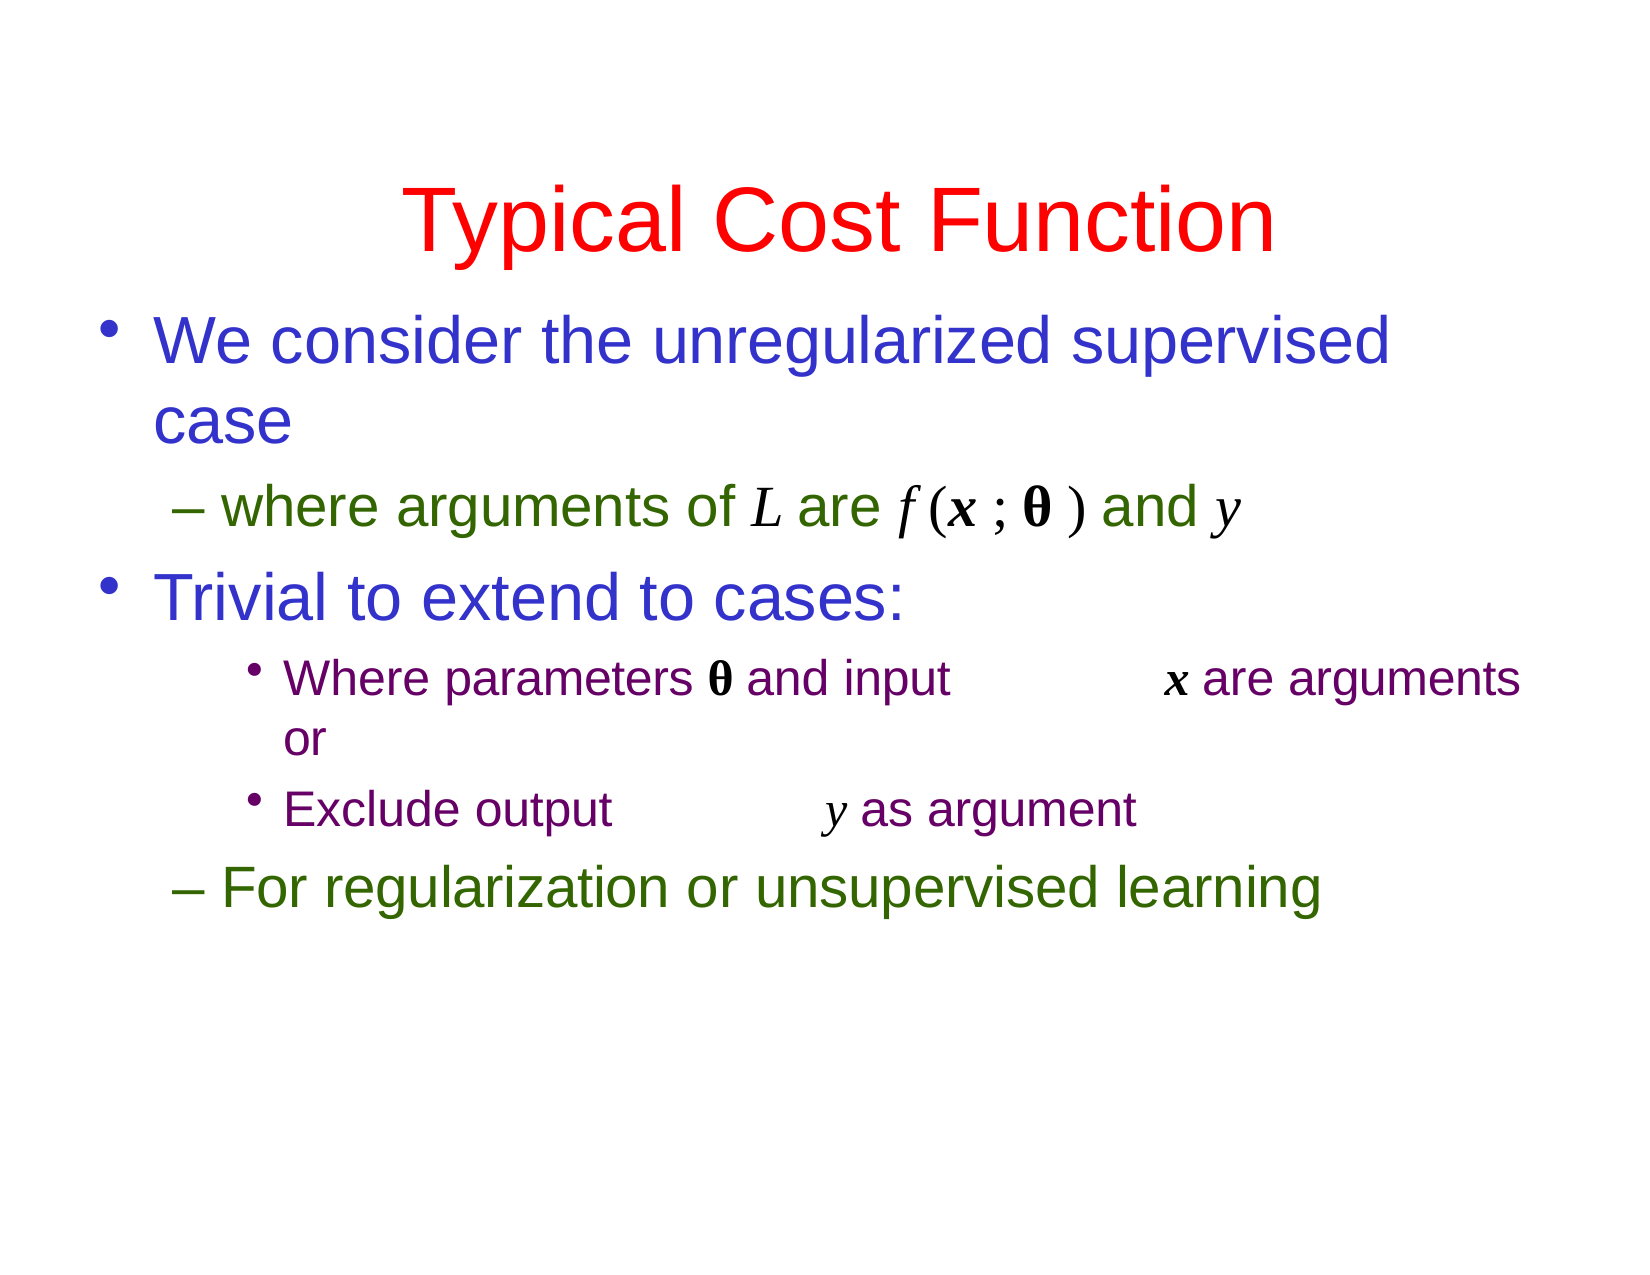

# Typical Cost Function
We consider the unregularized supervised case
– where arguments of L are f (x ; θ ) and y
Trivial to extend to cases:
Where parameters θ and input	x are arguments or
Exclude output	y as argument
– For regularization or unsupervised learning